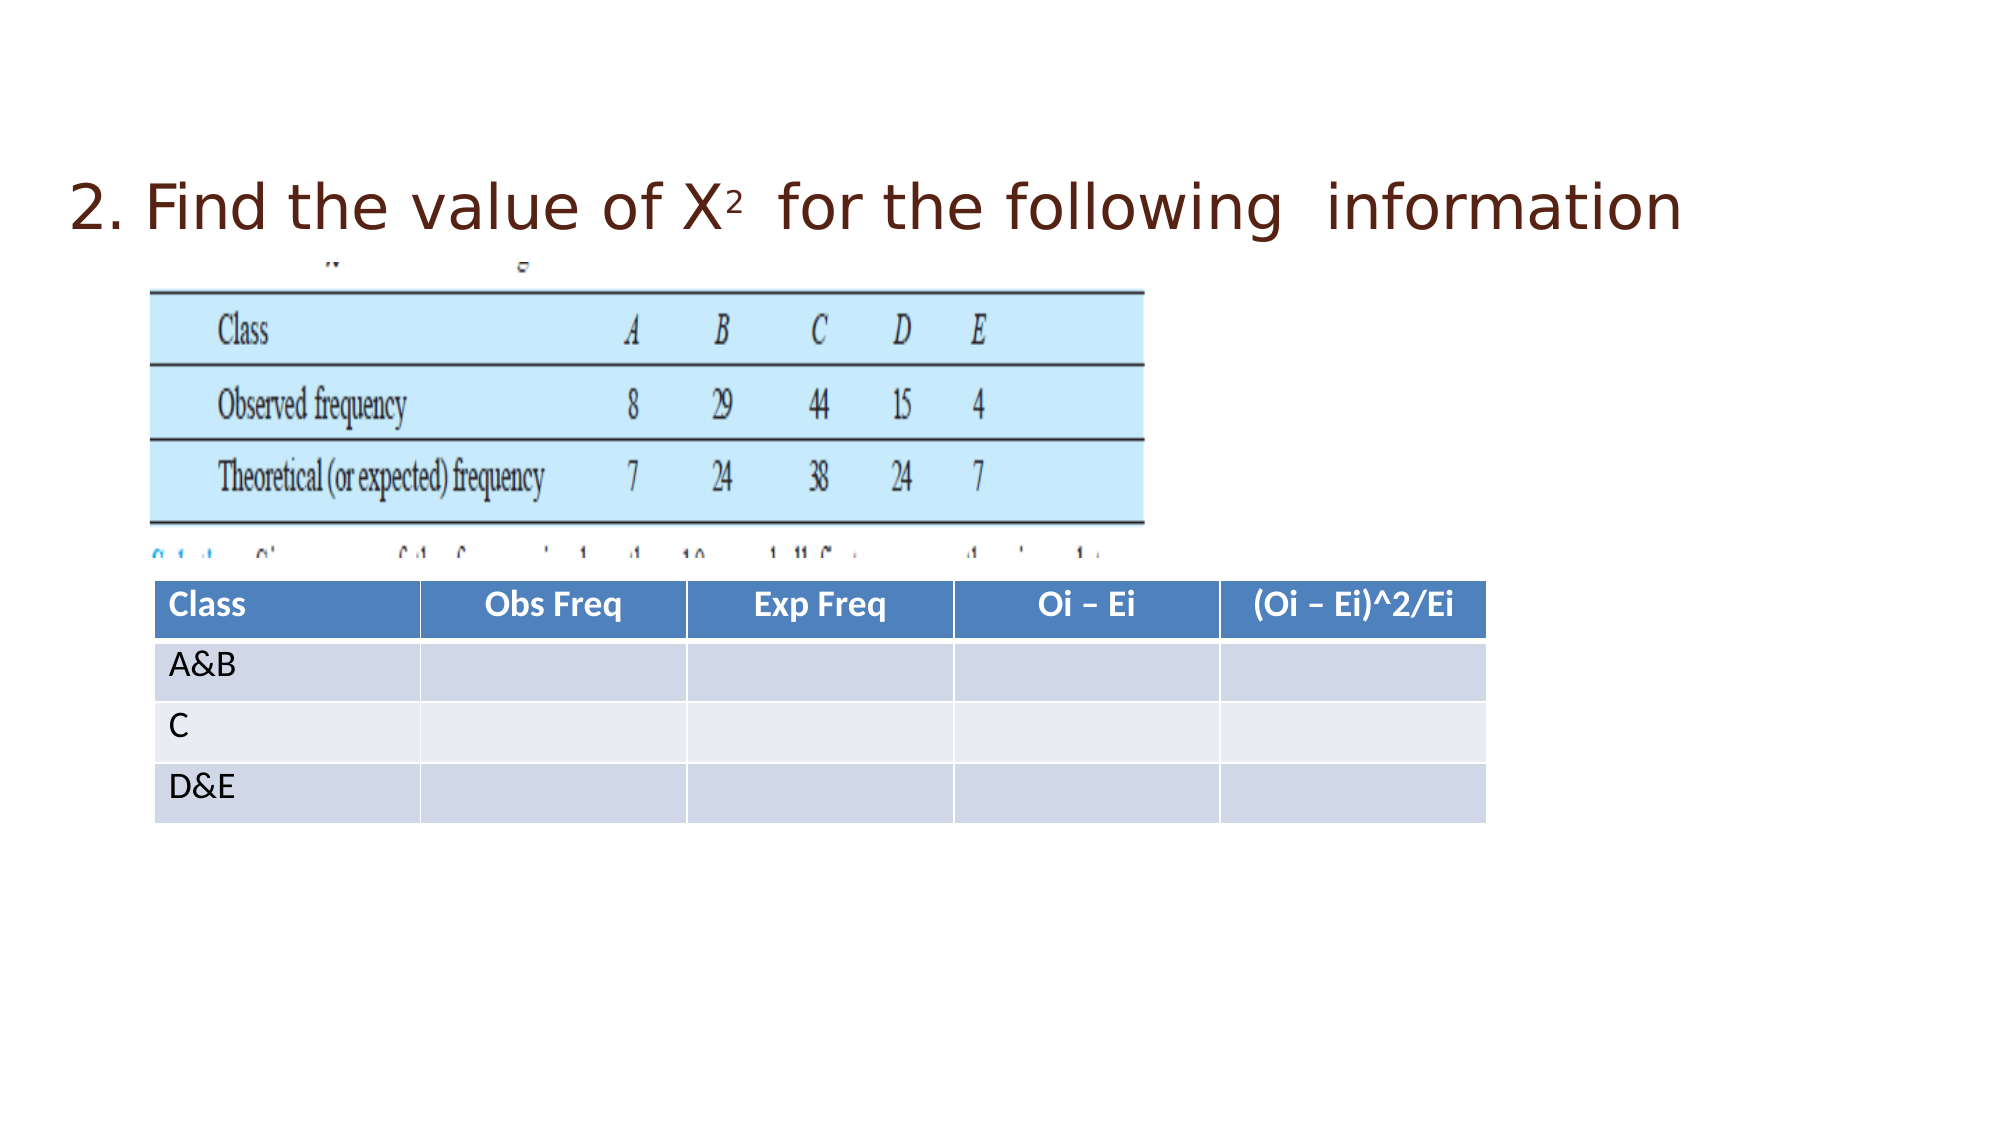

2. Find the value of X2	for the following  information

| Class | Obs Freq | Exp Freq | Oi – Ei | (Oi – Ei)^2/Ei |
| --- | --- | --- | --- | --- |
| A&B |  |  |  |  |
| C |  |  |  |  |
| D&E |  |  |  |  |